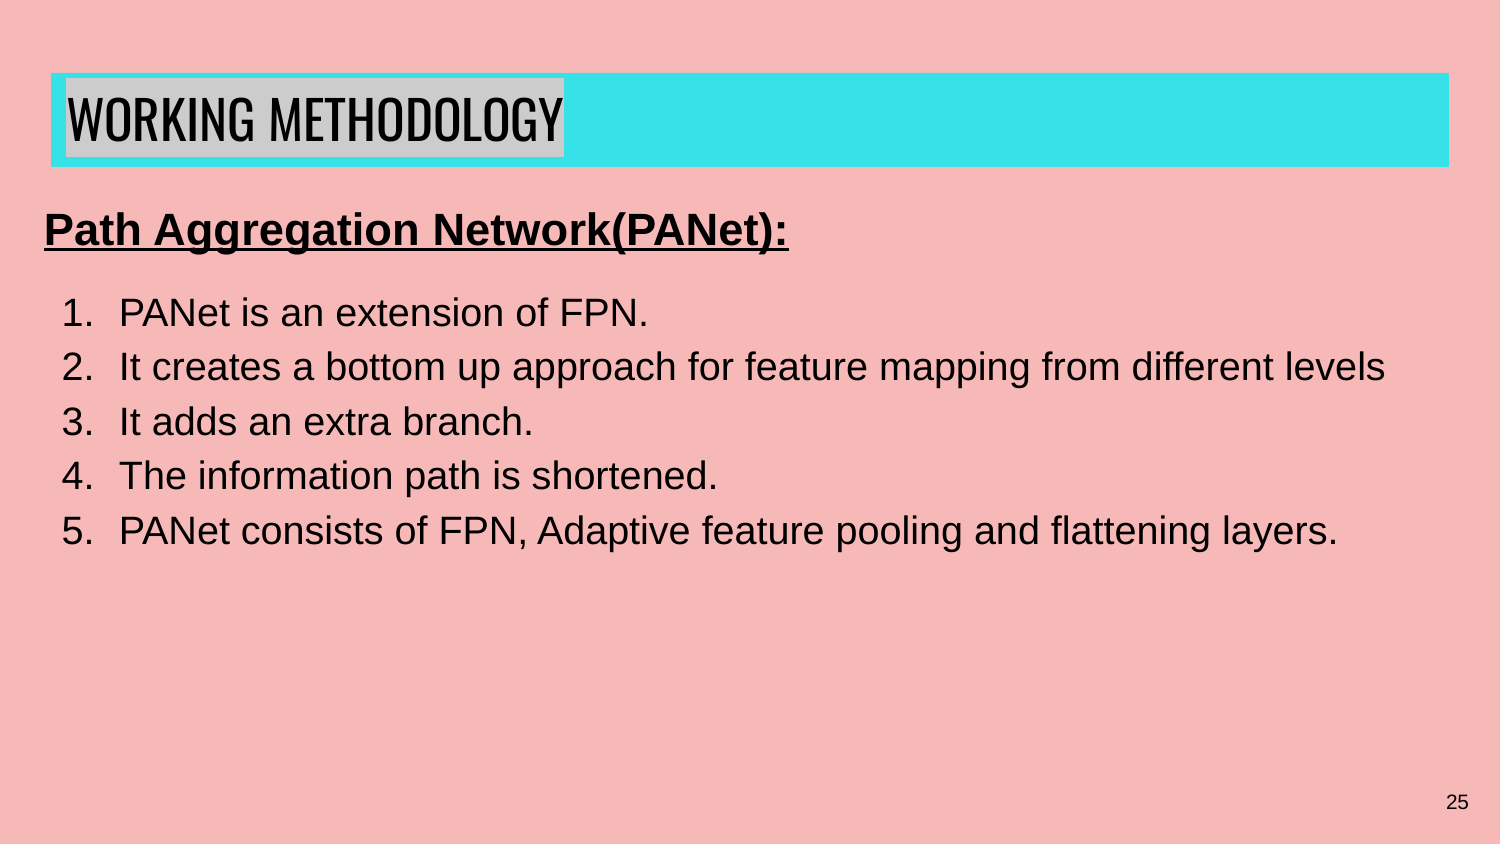

# WORKING METHODOLOGY

Path Aggregation Network(PANet):
PANet is an extension of FPN.
It creates a bottom up approach for feature mapping from different levels
It adds an extra branch.
The information path is shortened.
PANet consists of FPN, Adaptive feature pooling and flattening layers.

25